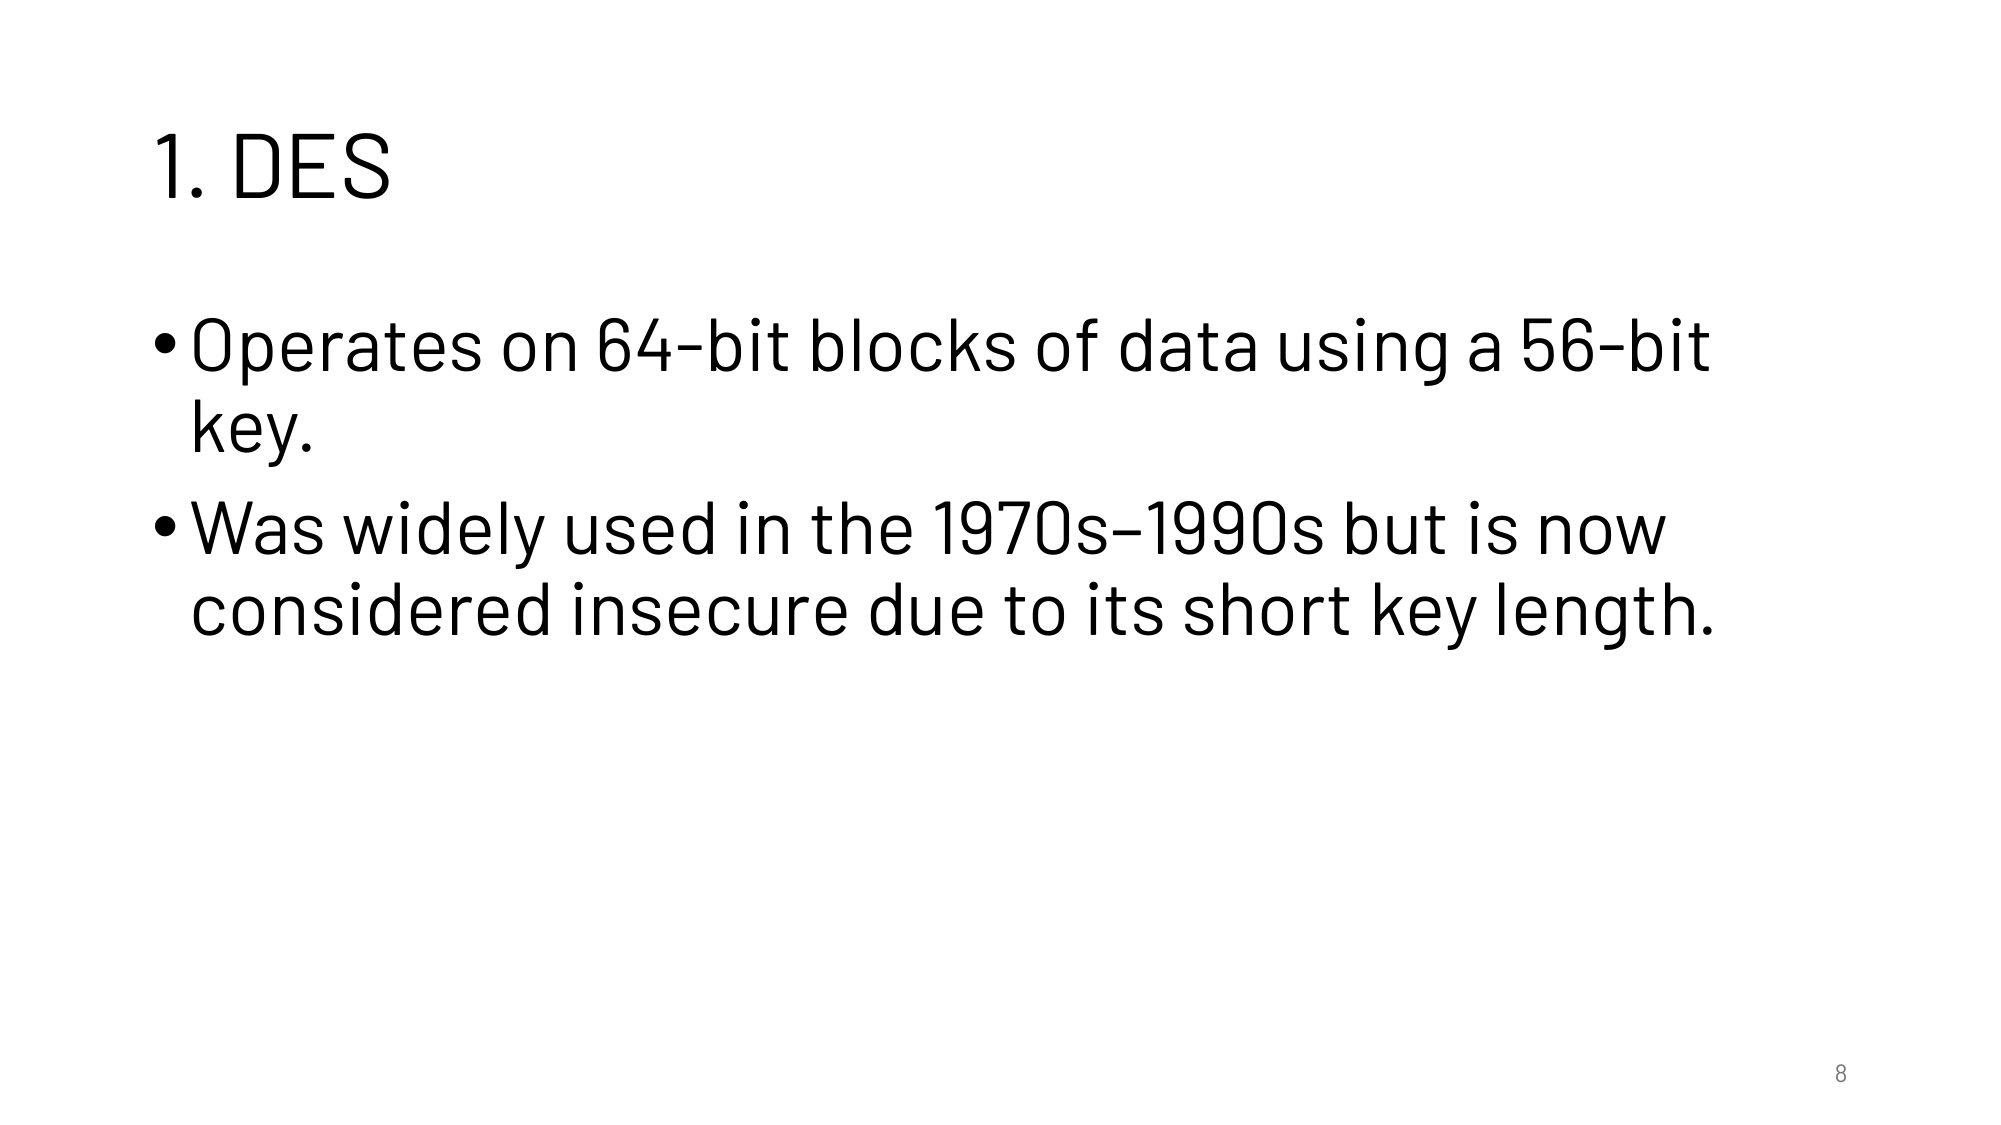

# 1. DES
Operates on 64-bit blocks of data using a 56-bit key.
Was widely used in the 1970s–1990s but is now considered insecure due to its short key length.

8